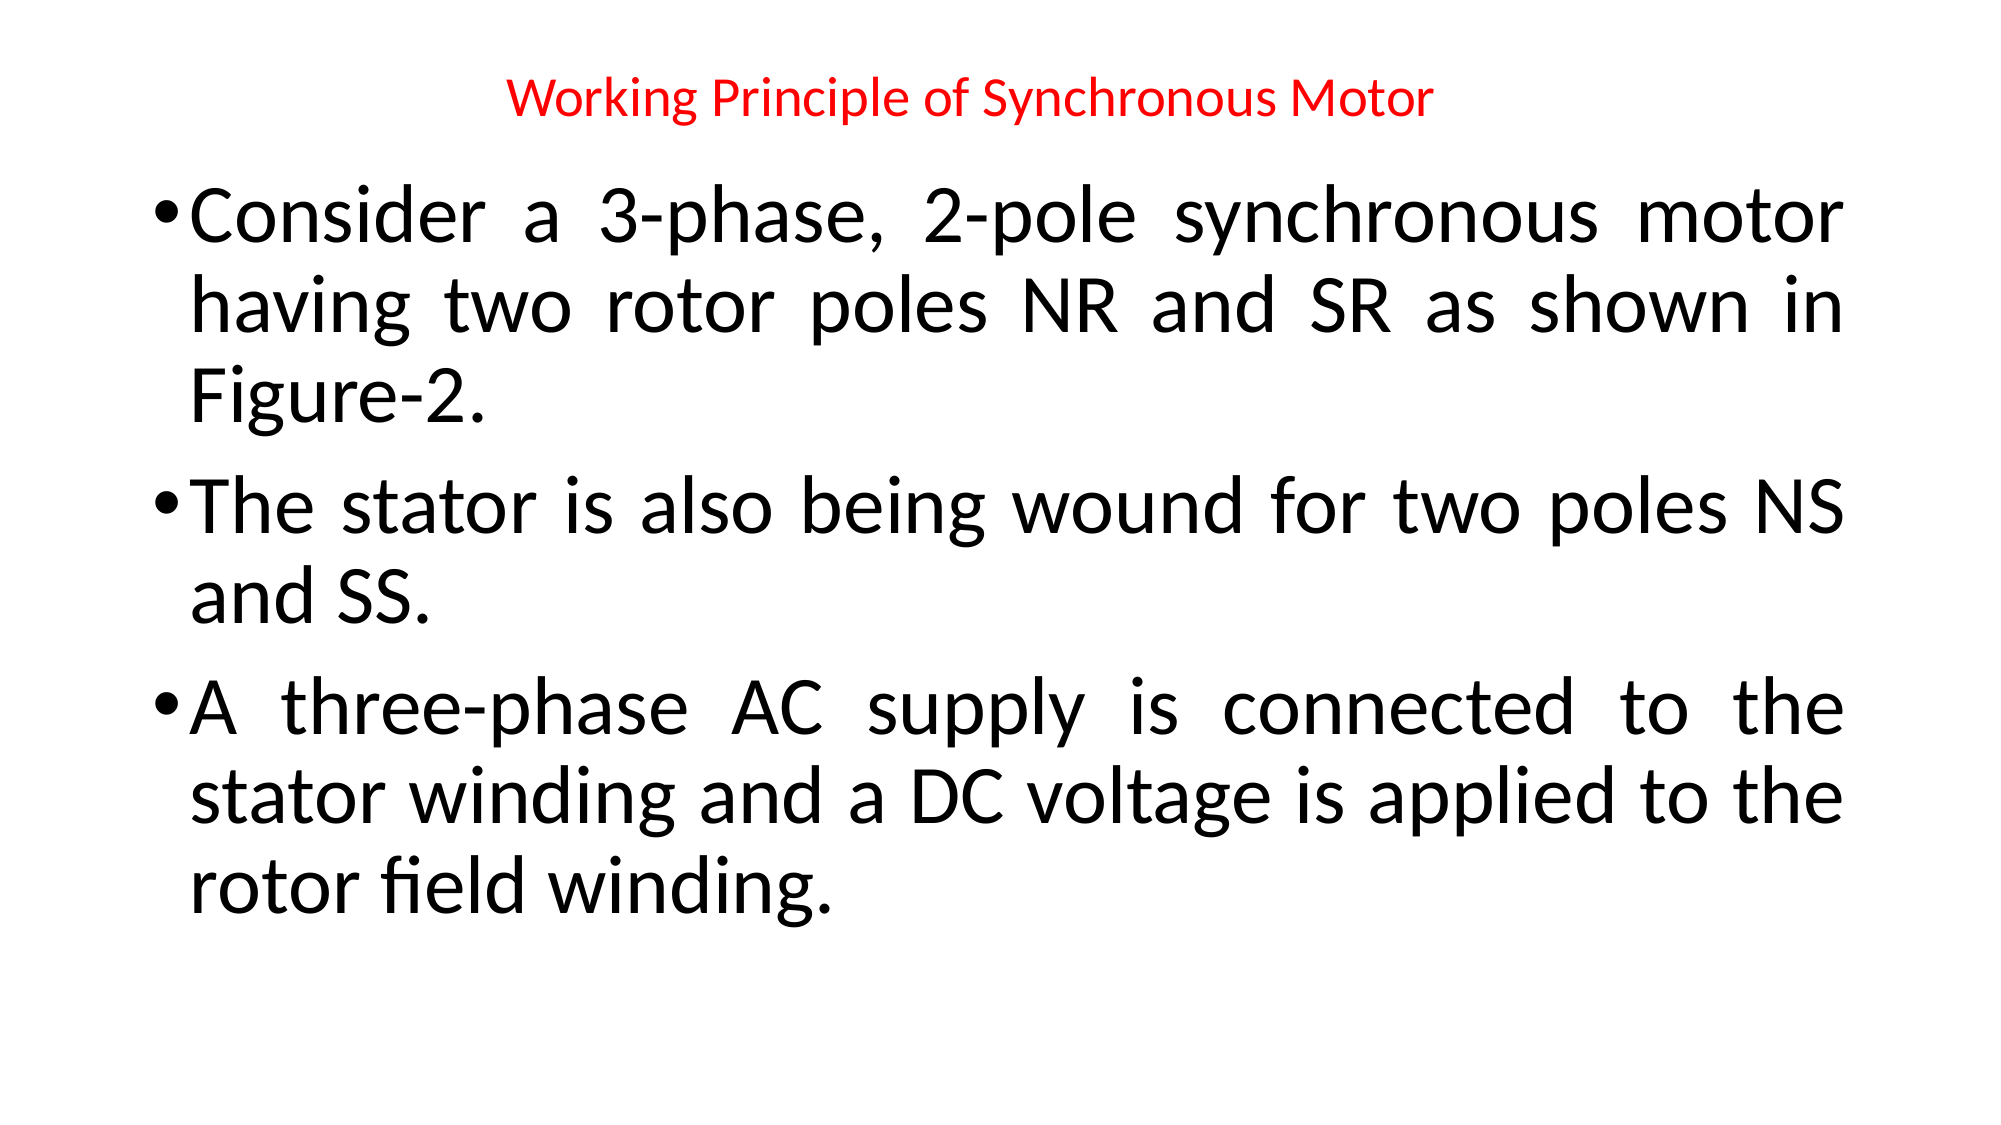

# Working Principle of Synchronous Motor
Consider a 3-phase, 2-pole synchronous motor having two rotor poles NR and SR as shown in Figure-2.
The stator is also being wound for two poles NS and SS.
A three-phase AC supply is connected to the stator winding and a DC voltage is applied to the rotor field winding.